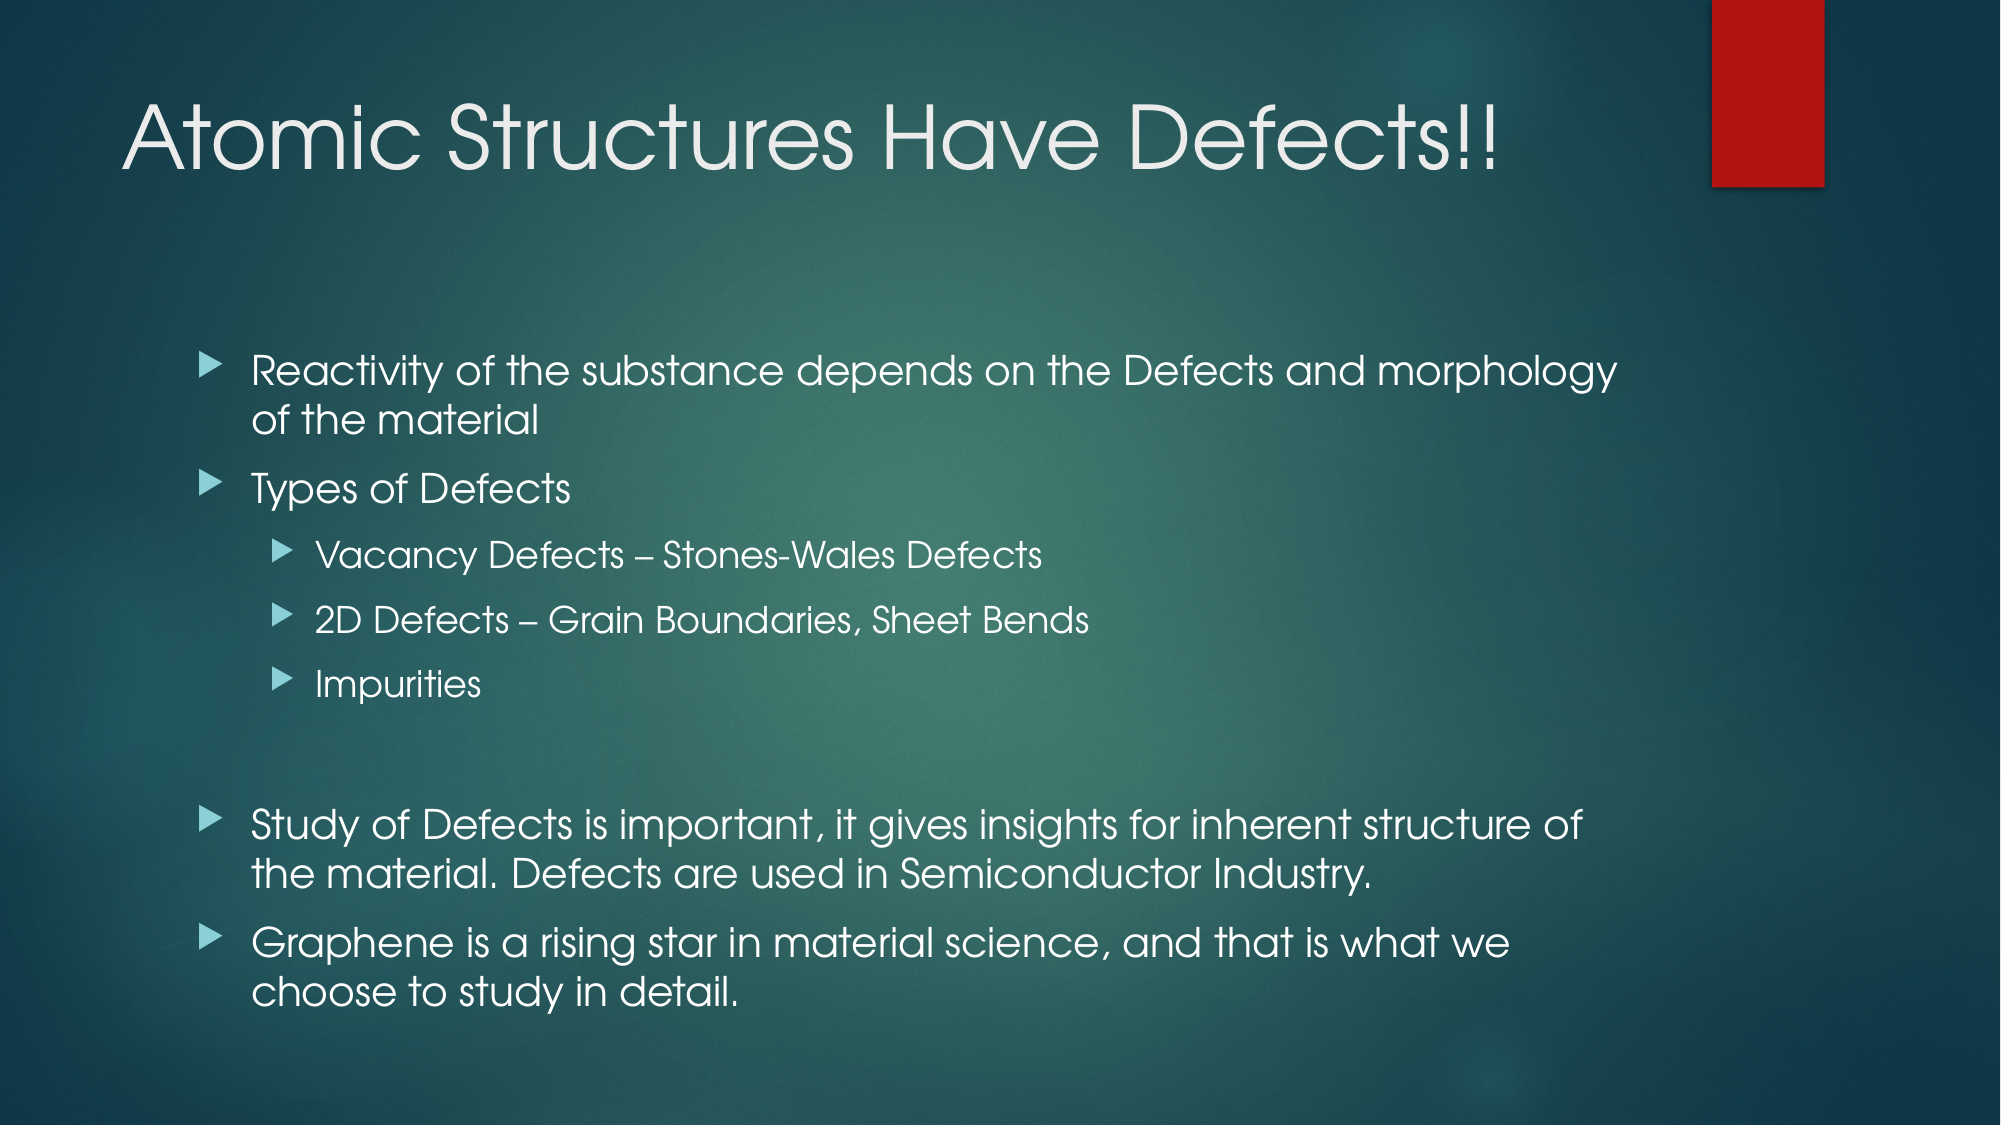

# Atomic Structures Have Defects!!
Reactivity of the substance depends on the Defects and morphology of the material
Types of Defects
Vacancy Defects – Stones-Wales Defects
2D Defects – Grain Boundaries, Sheet Bends
Impurities

Study of Defects is important, it gives insights for inherent structure of the material. Defects are used in Semiconductor Industry.
Graphene is a rising star in material science, and that is what we choose to study in detail.